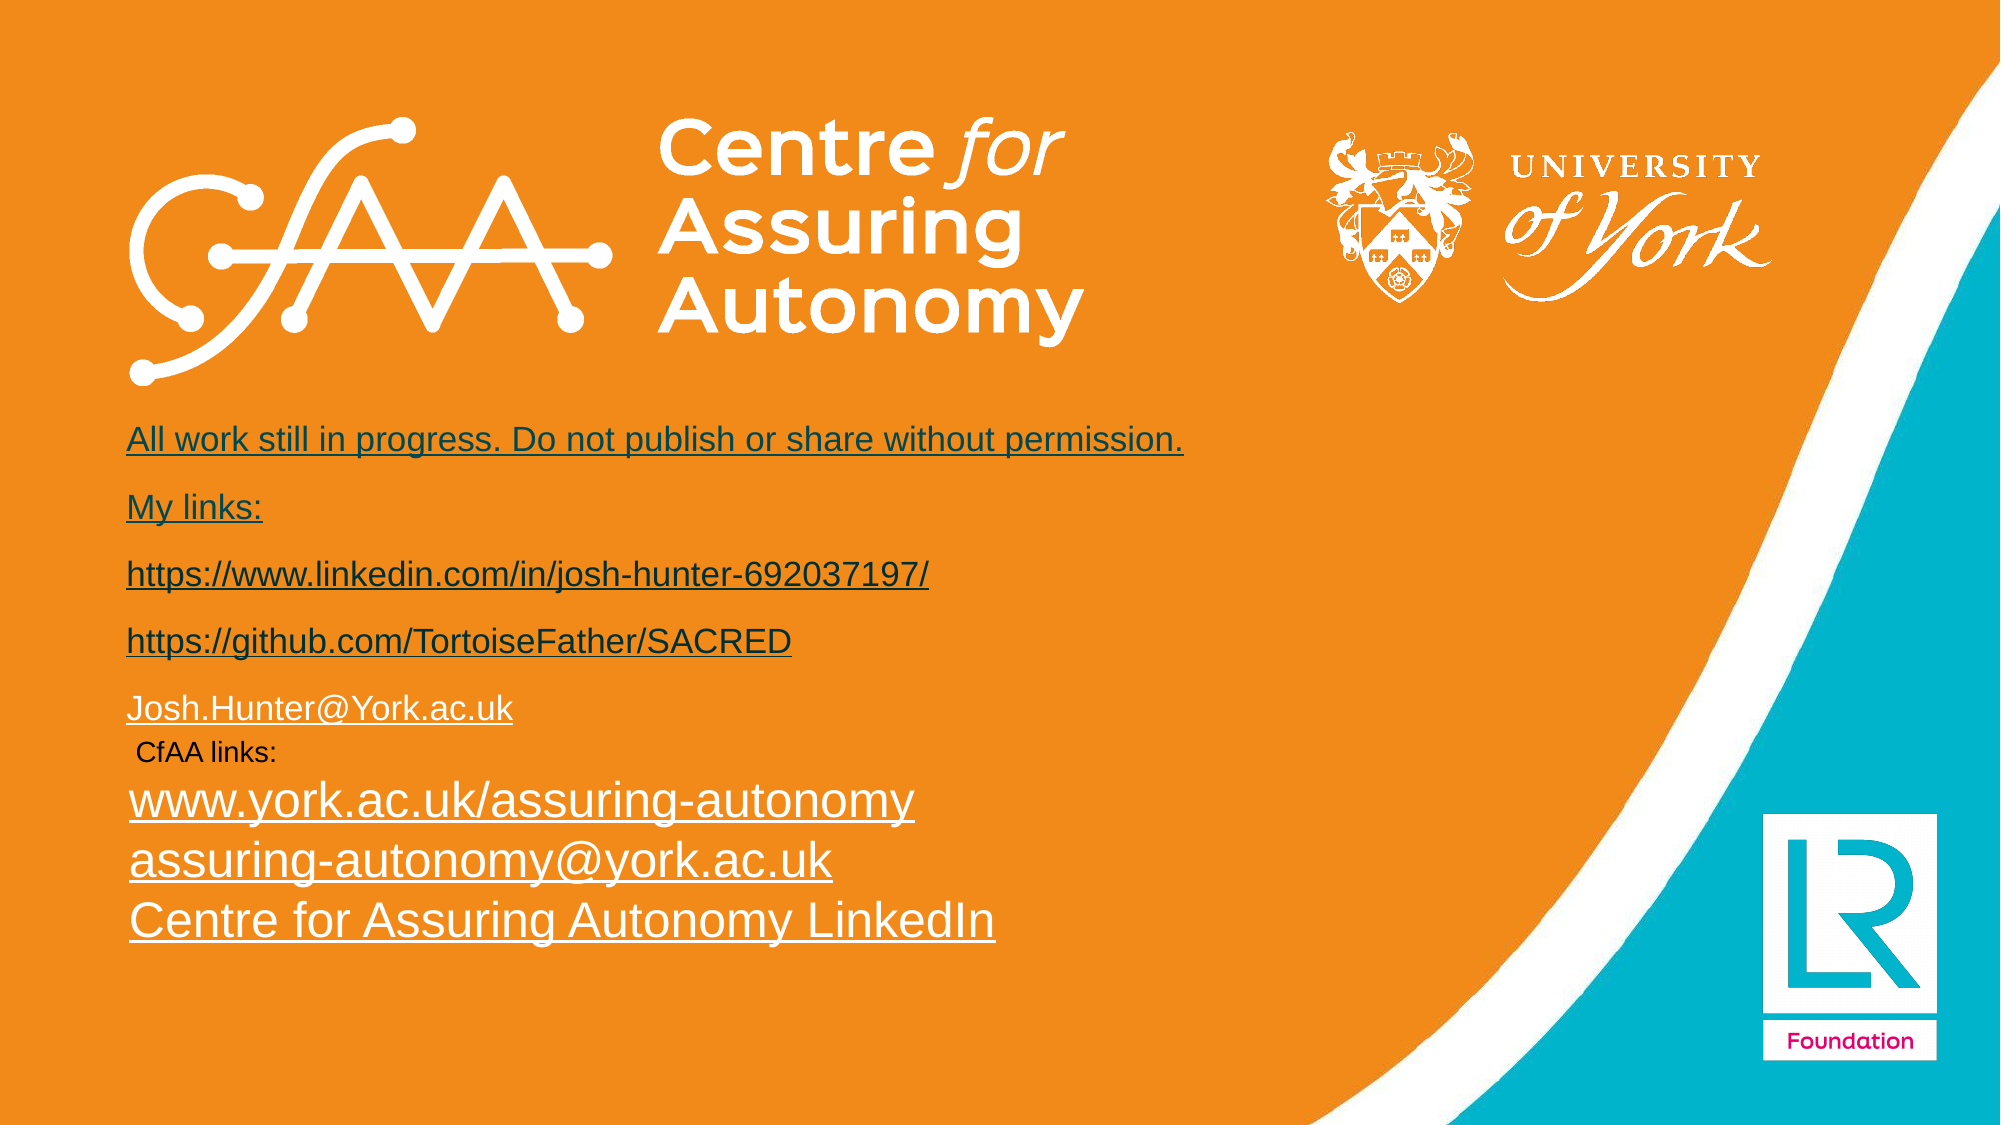

All work still in progress. Do not publish or share without permission.
My links:
https://www.linkedin.com/in/josh-hunter-692037197/
https://github.com/TortoiseFather/SACRED
Josh.Hunter@York.ac.uk

CfAA links: